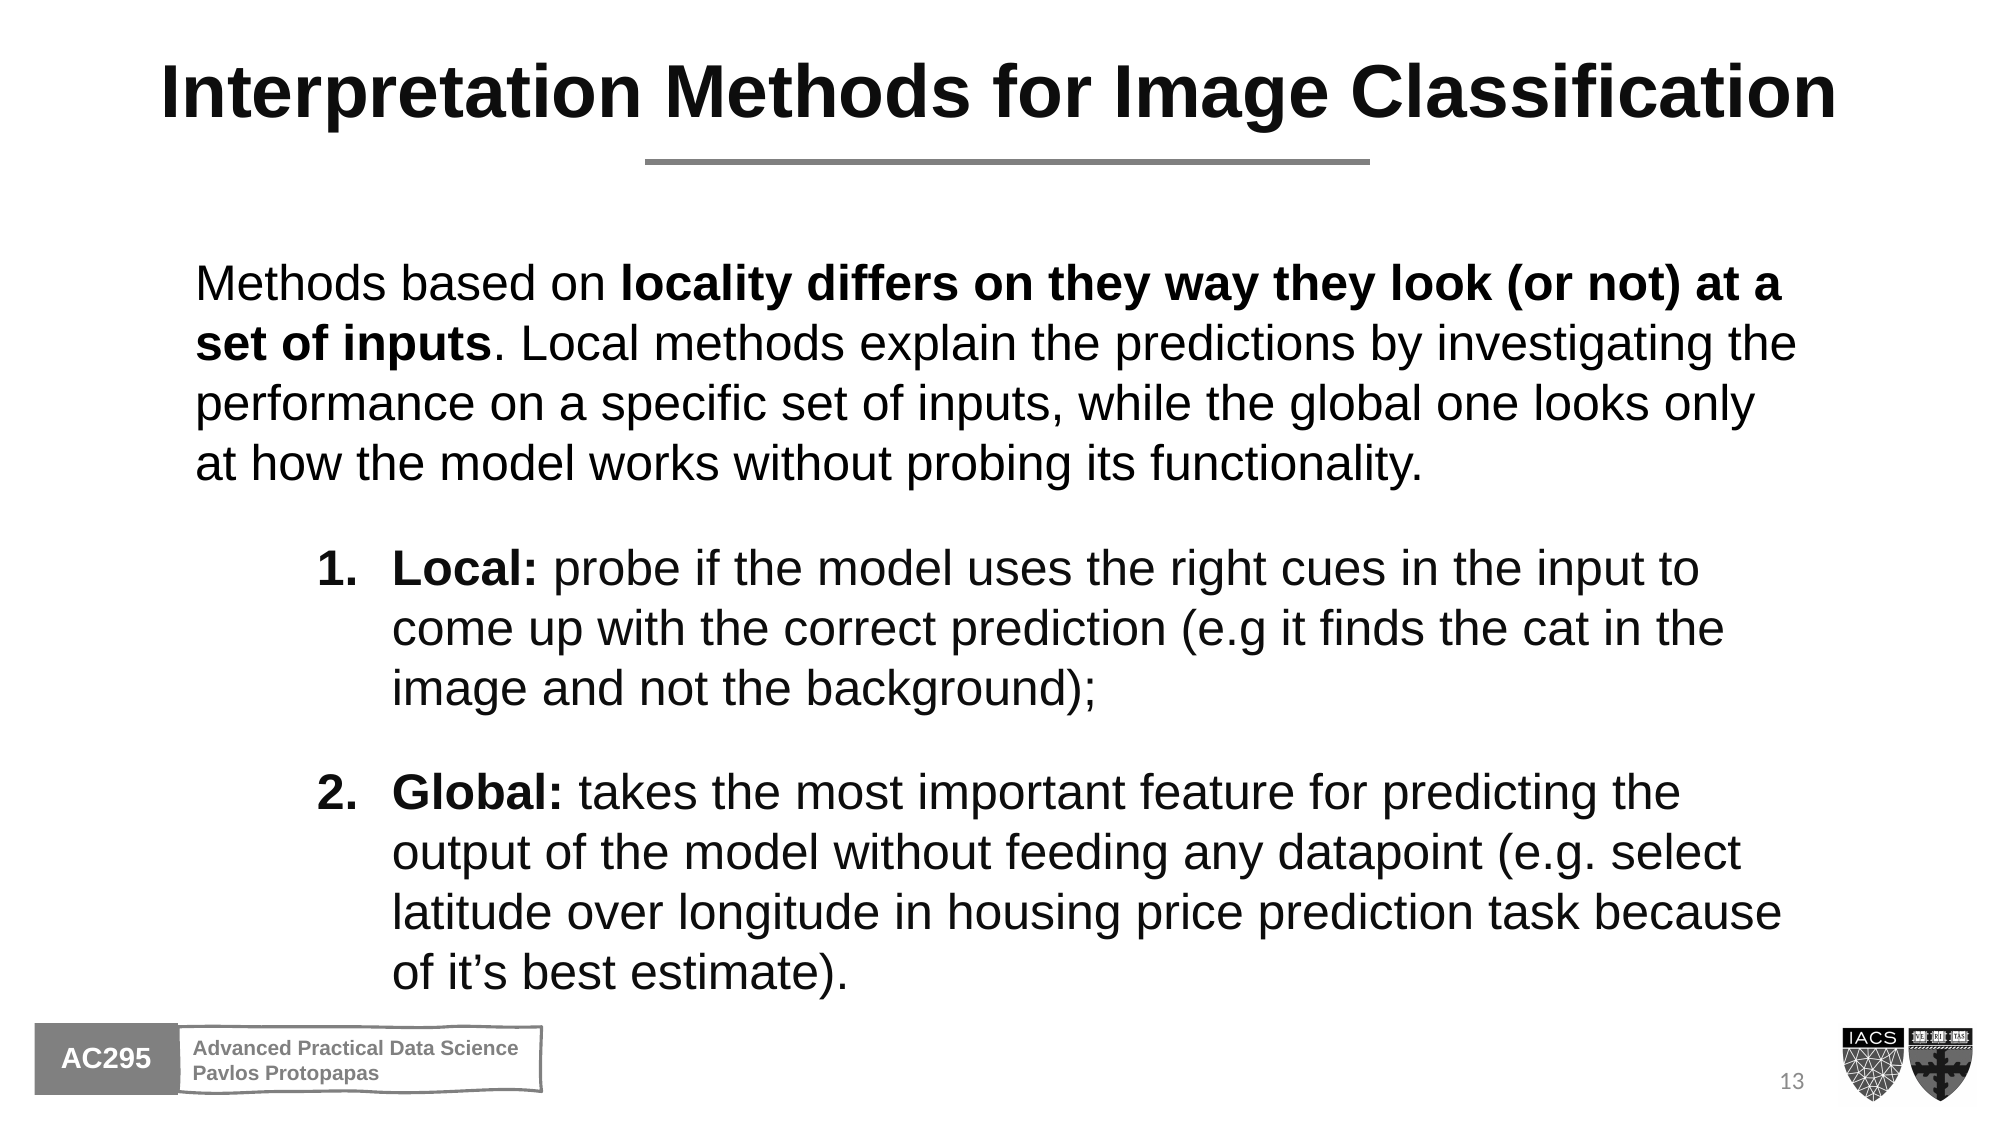

# Interpretation Methods for Image Classification
Methods based on locality differs on they way they look (or not) at a set of inputs. Local methods explain the predictions by investigating the performance on a specific set of inputs, while the global one looks only at how the model works without probing its functionality.
Local: probe if the model uses the right cues in the input to come up with the correct prediction (e.g it finds the cat in the image and not the background);
Global: takes the most important feature for predicting the output of the model without feeding any datapoint (e.g. select latitude over longitude in housing price prediction task because of it’s best estimate).
13